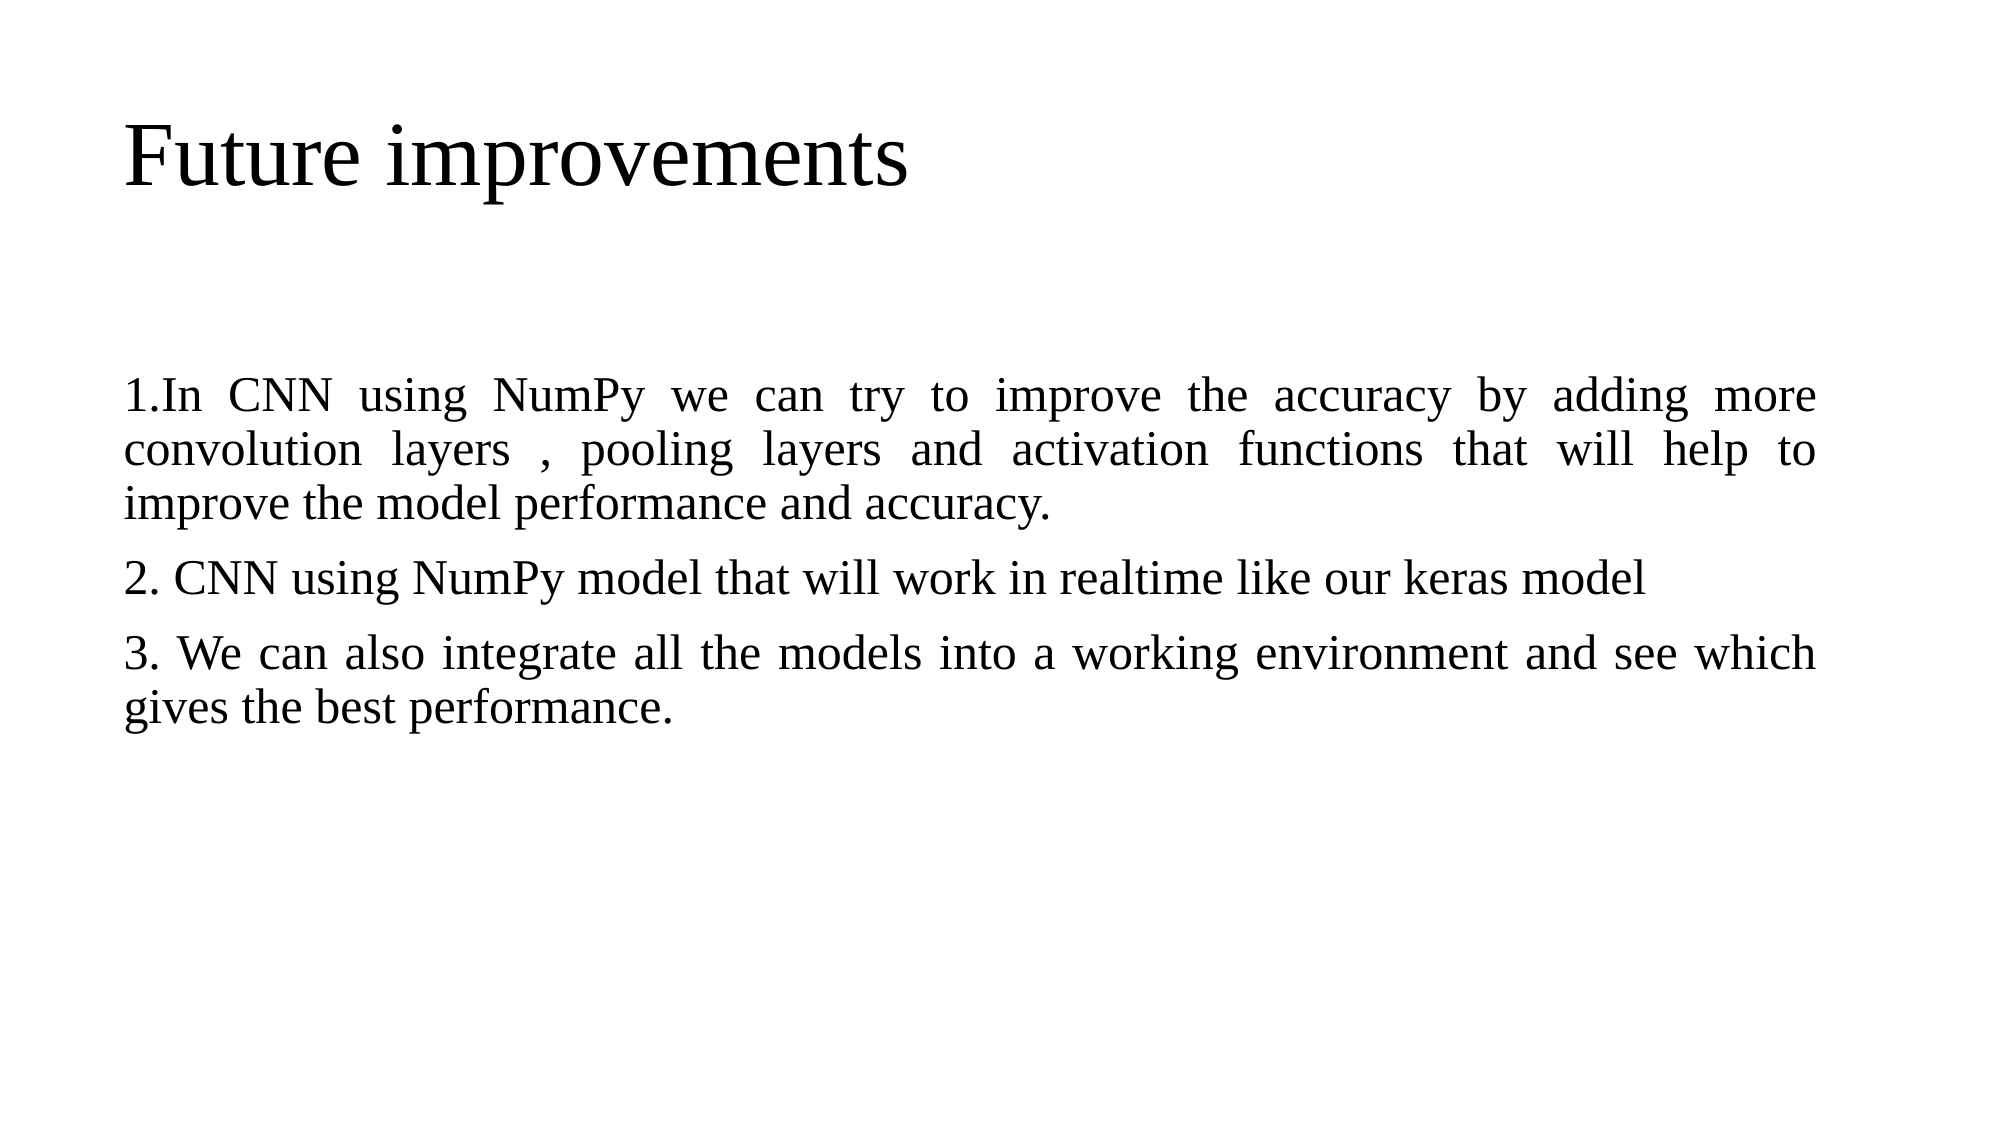

Future improvements

1.In CNN using NumPy we can try to improve the accuracy by adding more convolution layers , pooling layers and activation functions that will help to improve the model performance and accuracy.
2. CNN using NumPy model that will work in realtime like our keras model
3. We can also integrate all the models into a working environment and see which gives the best performance.